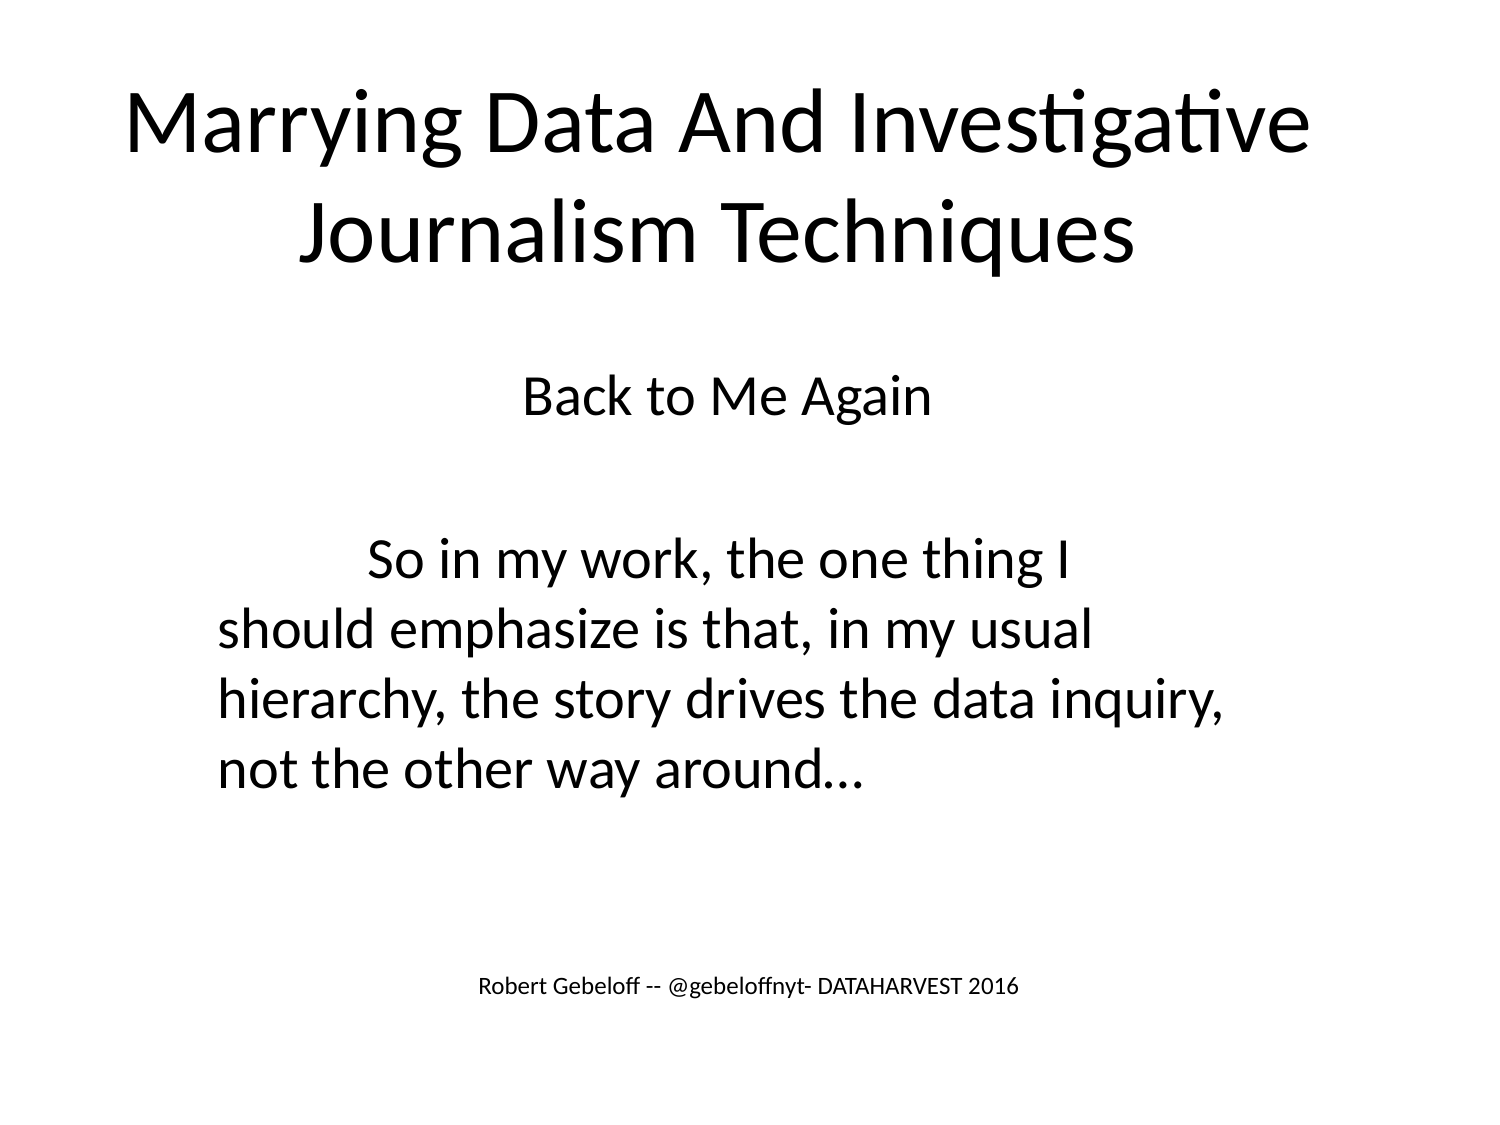

# Marrying Data And Investigative Journalism Techniques
Back to Me Again

	So in my work, the one thing I should emphasize is that, in my usual hierarchy, the story drives the data inquiry, not the other way around…
Robert Gebeloff -- @gebeloffnyt- DATAHARVEST 2016